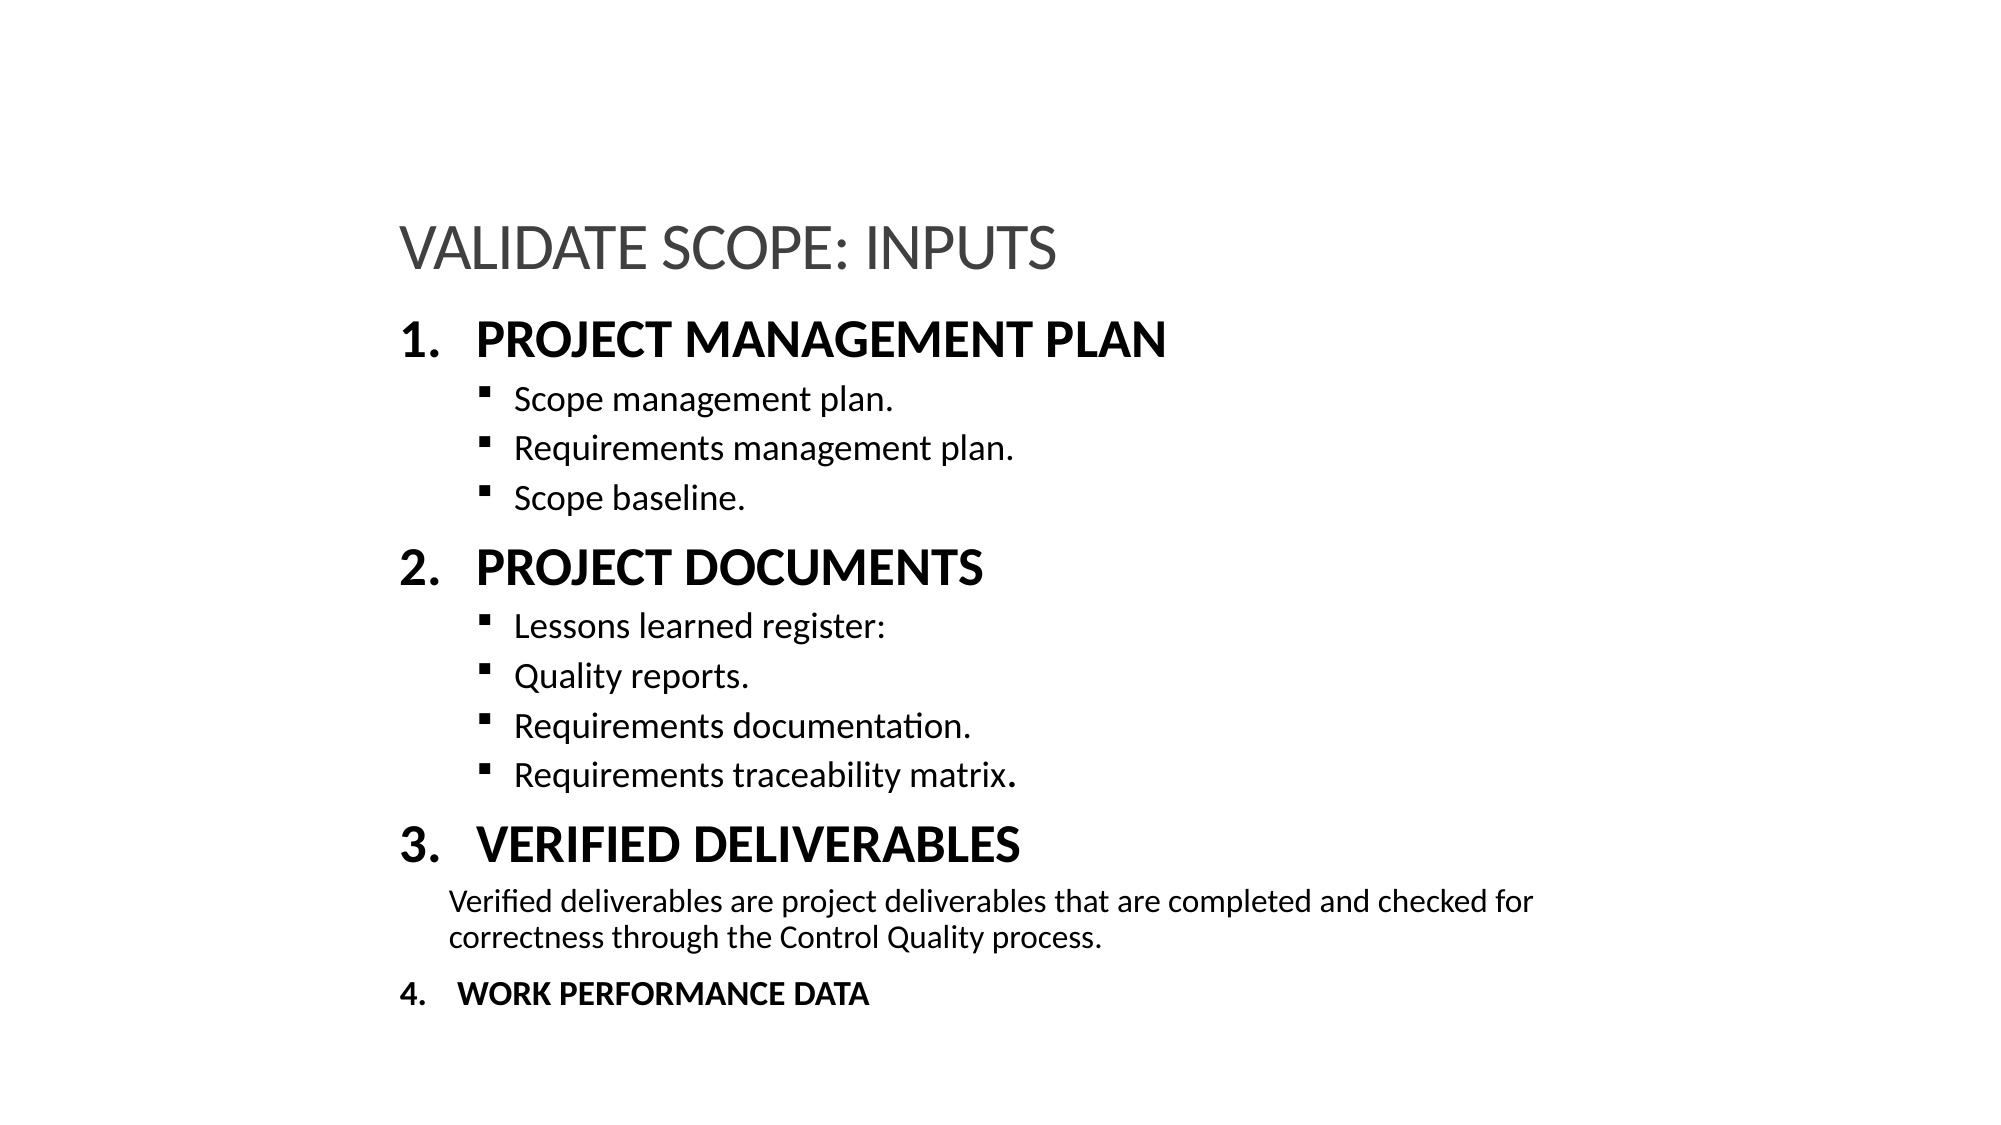

VALIDATE SCOPE: INPUTS
PROJECT MANAGEMENT PLAN
Scope management plan.
Requirements management plan.
Scope baseline.
PROJECT DOCUMENTS
Lessons learned register:
Quality reports.
Requirements documentation.
Requirements traceability matrix.
VERIFIED DELIVERABLES
Verified deliverables are project deliverables that are completed and checked for correctness through the Control Quality process.
WORK PERFORMANCE DATA
The PMI Registered Education Provider logo is a registered mark of the Project Management Institute, Inc.
This definition is taken from the Glossary of Project Management Institute, A Guide to the Project Management Body of Knowledge, (PMBOK® Guide) – Sixth Edition, Project Management Institute Inc., 2017.